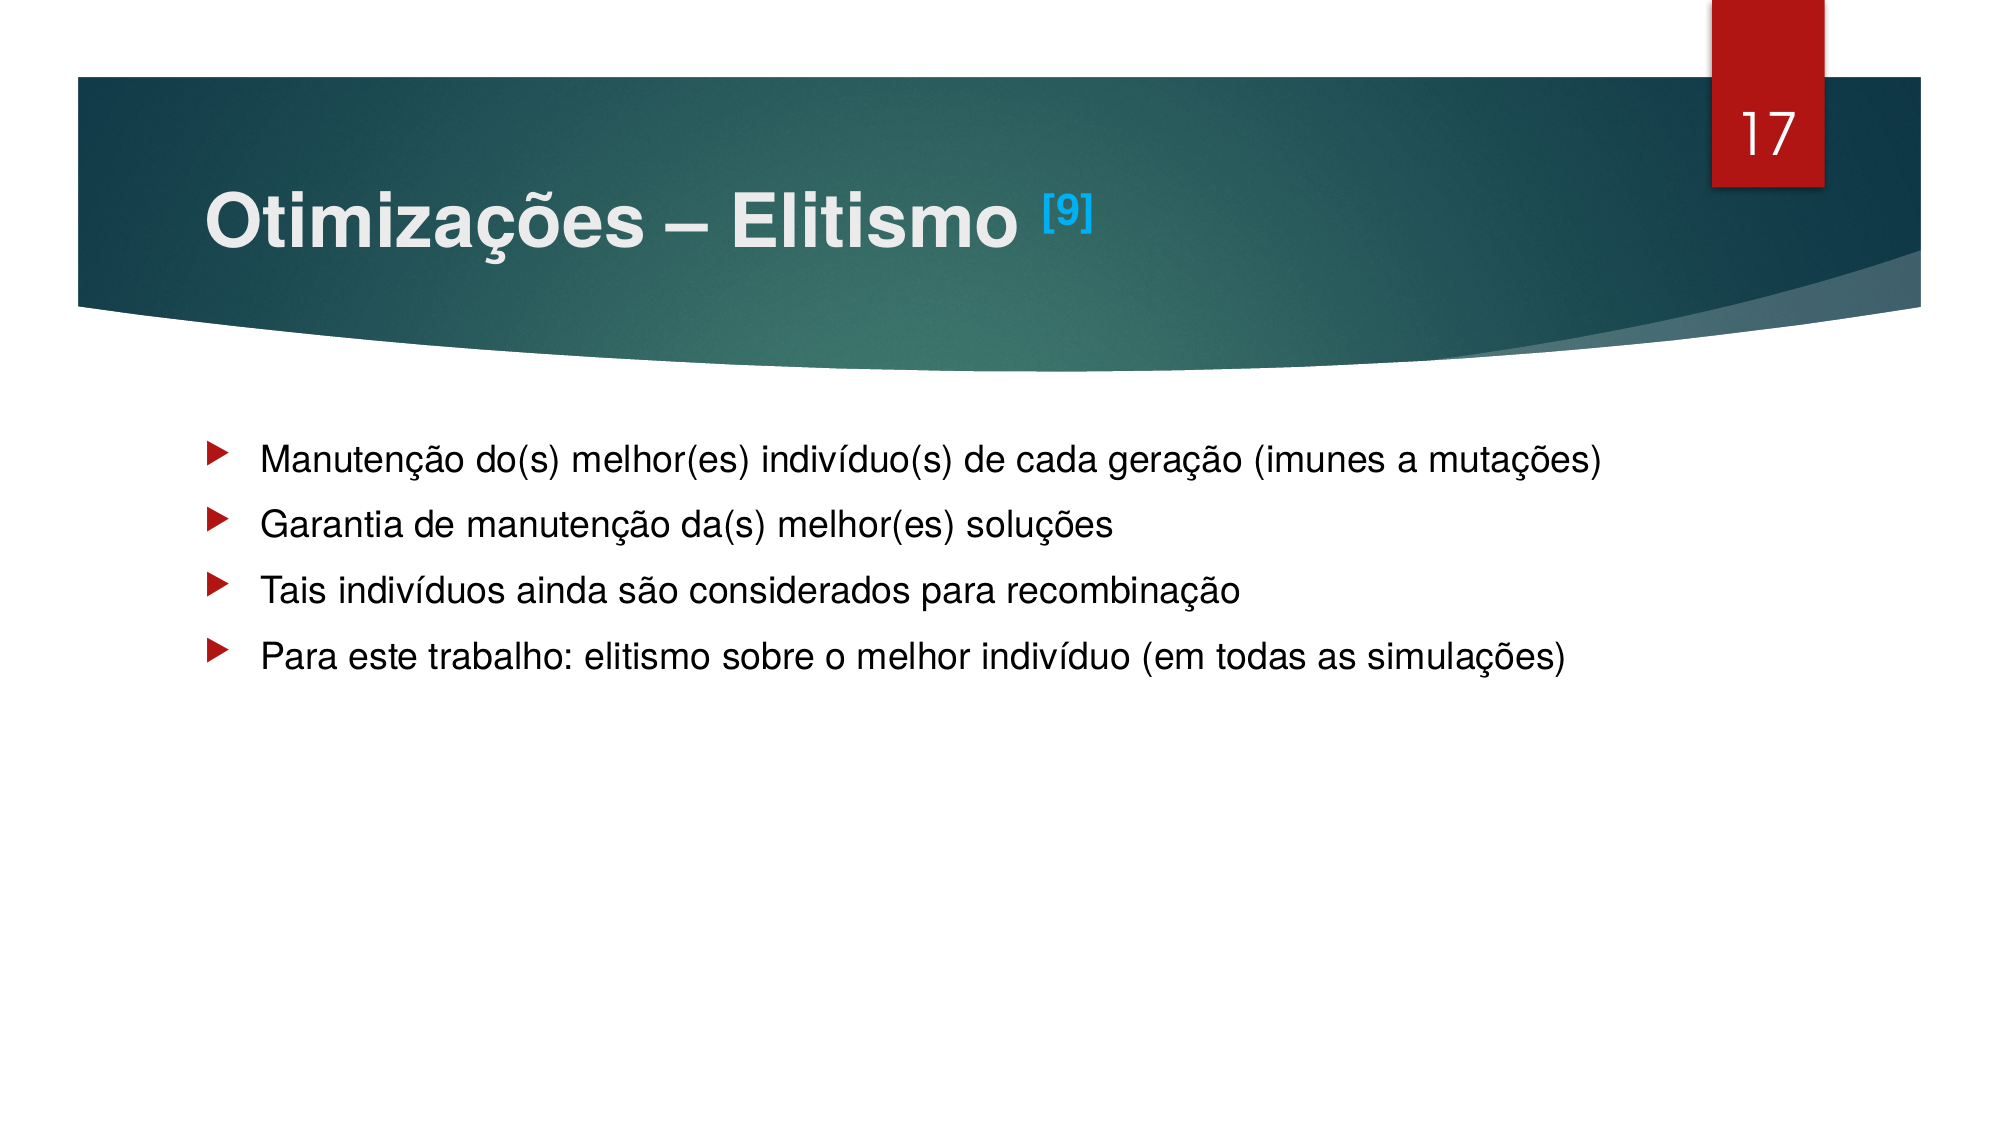

17
# Otimizações – Elitismo [9]
Manutenção do(s) melhor(es) indivíduo(s) de cada geração (imunes a mutações)
Garantia de manutenção da(s) melhor(es) soluções
Tais indivíduos ainda são considerados para recombinação
Para este trabalho: elitismo sobre o melhor indivíduo (em todas as simulações)